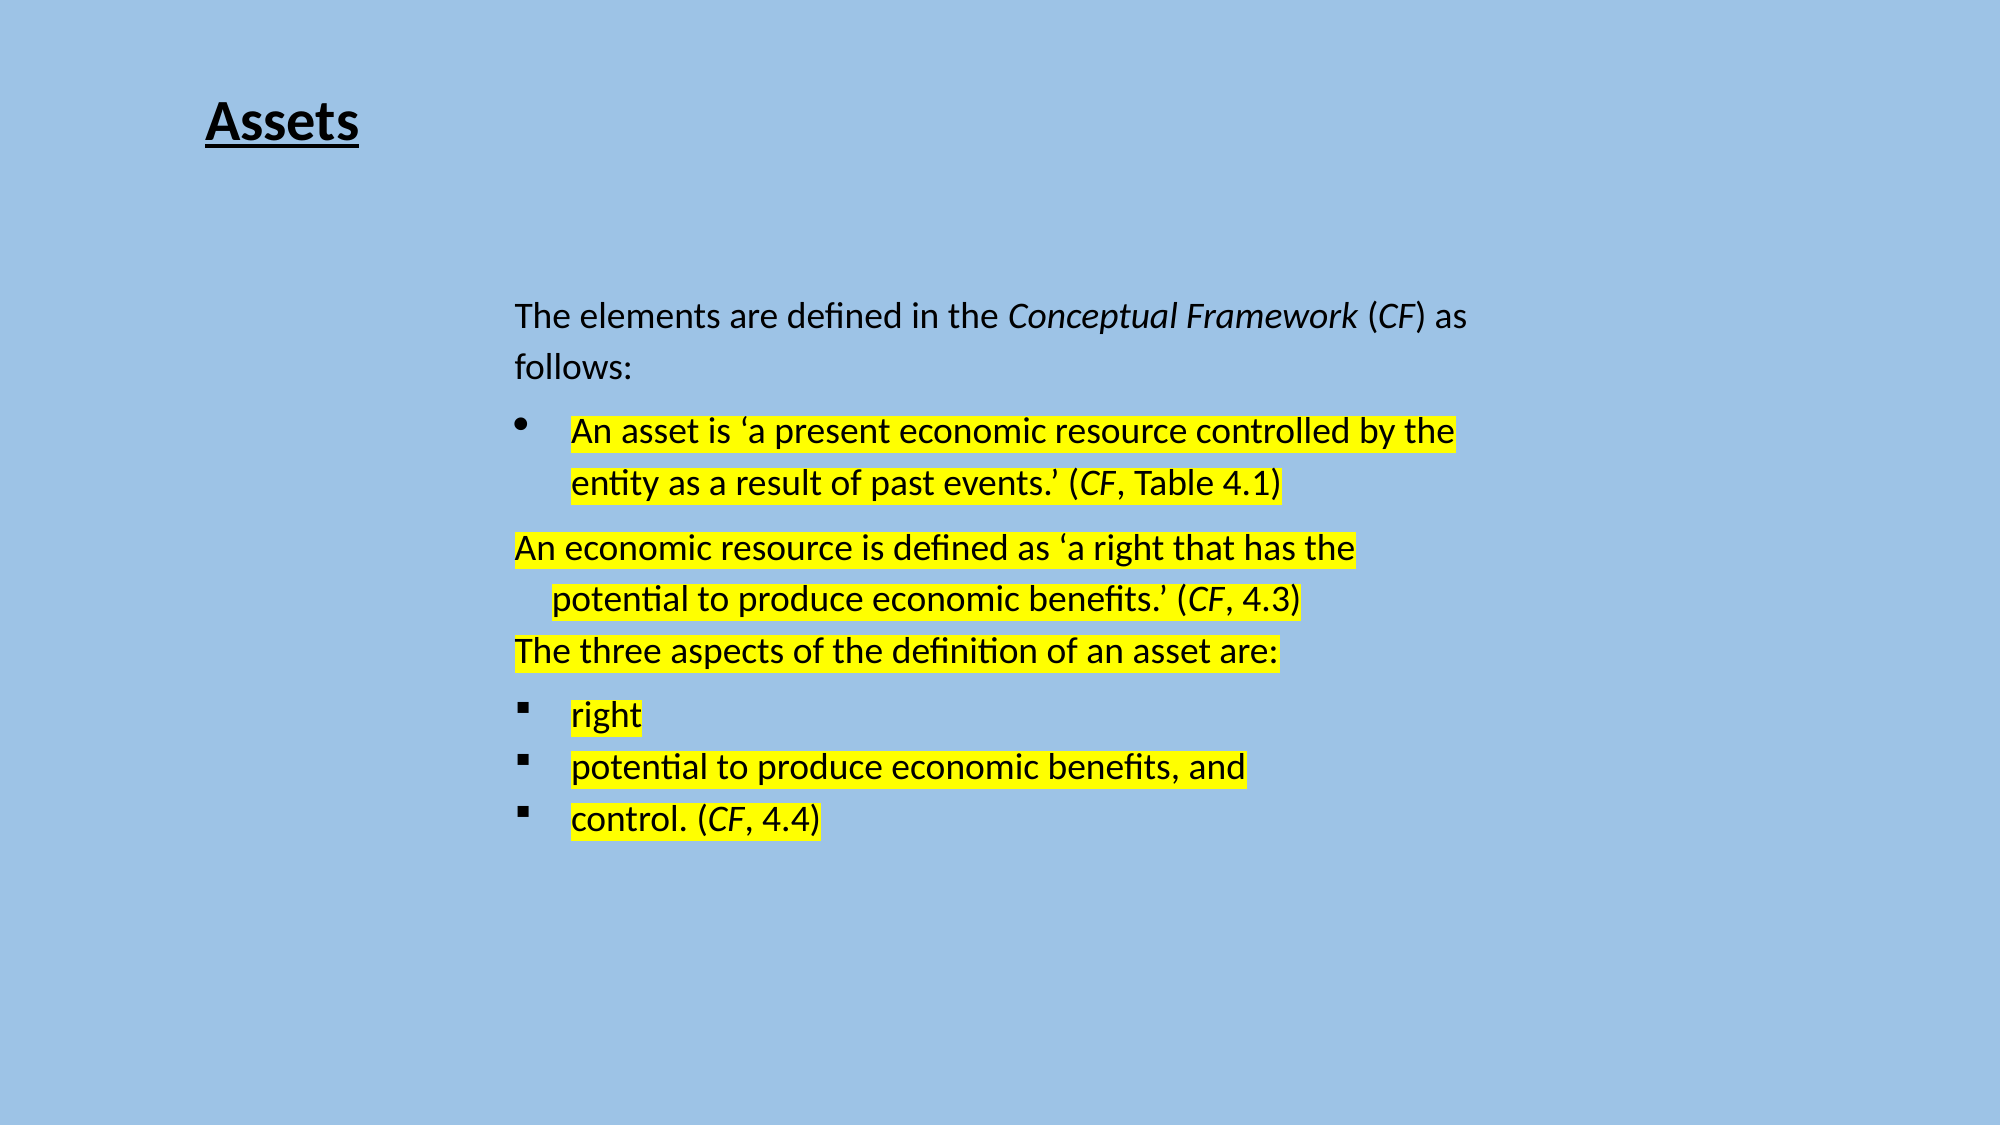

Assets
The elements are defined in the Conceptual Framework (CF) as follows:
An asset is ‘a present economic resource controlled by the entity as a result of past events.’ (CF, Table 4.1)
An economic resource is defined as ‘a right that has the potential to produce economic benefits.’ (CF, 4.3)
The three aspects of the definition of an asset are:
right
potential to produce economic benefits, and
control. (CF, 4.4)